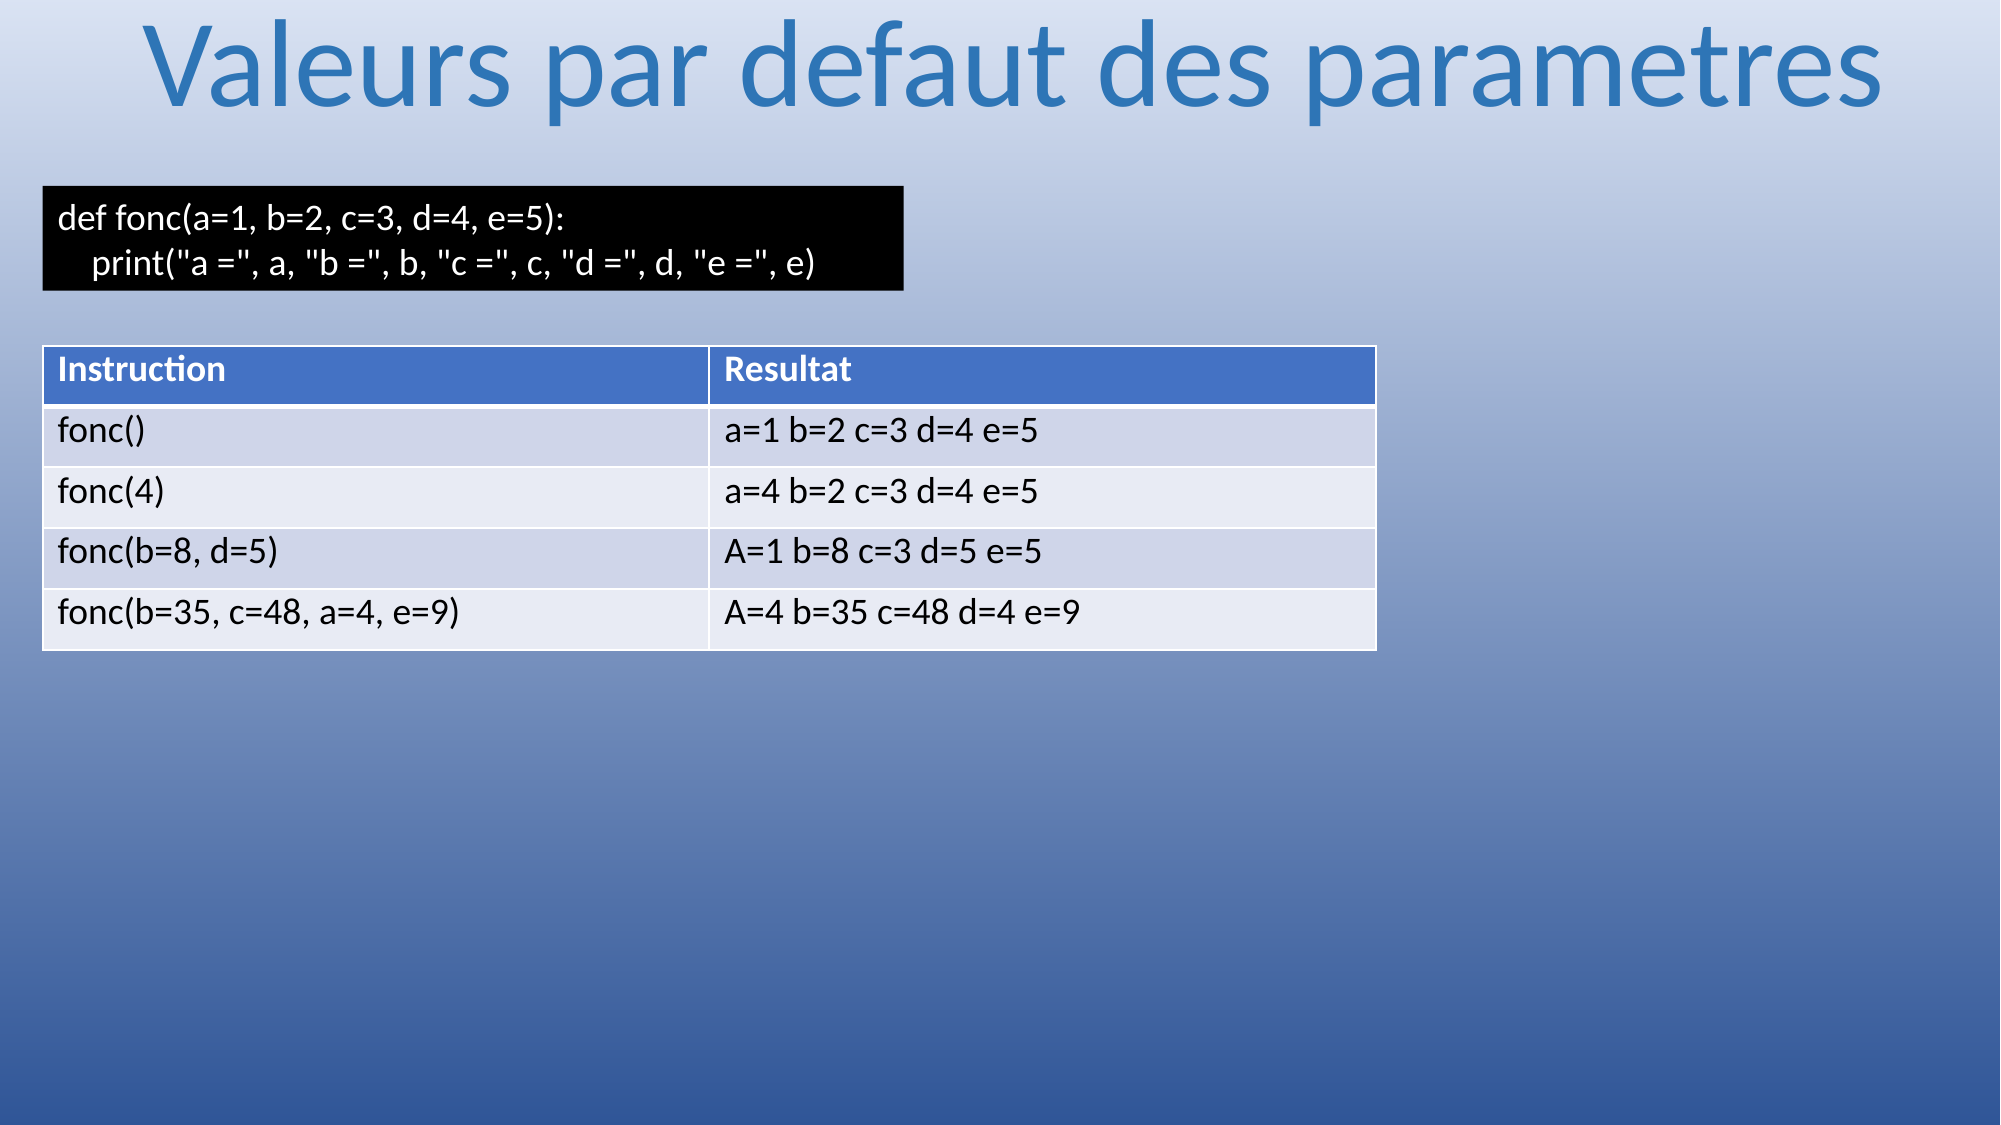

# Valeurs par defaut des parametres
def fonc(a=1, b=2, c=3, d=4, e=5):
    print("a =", a, "b =", b, "c =", c, "d =", d, "e =", e)
| Instruction | Resultat |
| --- | --- |
| fonc() | a=1 b=2 c=3 d=4 e=5 |
| fonc(4) | a=4 b=2 c=3 d=4 e=5 |
| fonc(b=8, d=5) | A=1 b=8 c=3 d=5 e=5 |
| fonc(b=35, c=48, a=4, e=9) | A=4 b=35 c=48 d=4 e=9 |

81